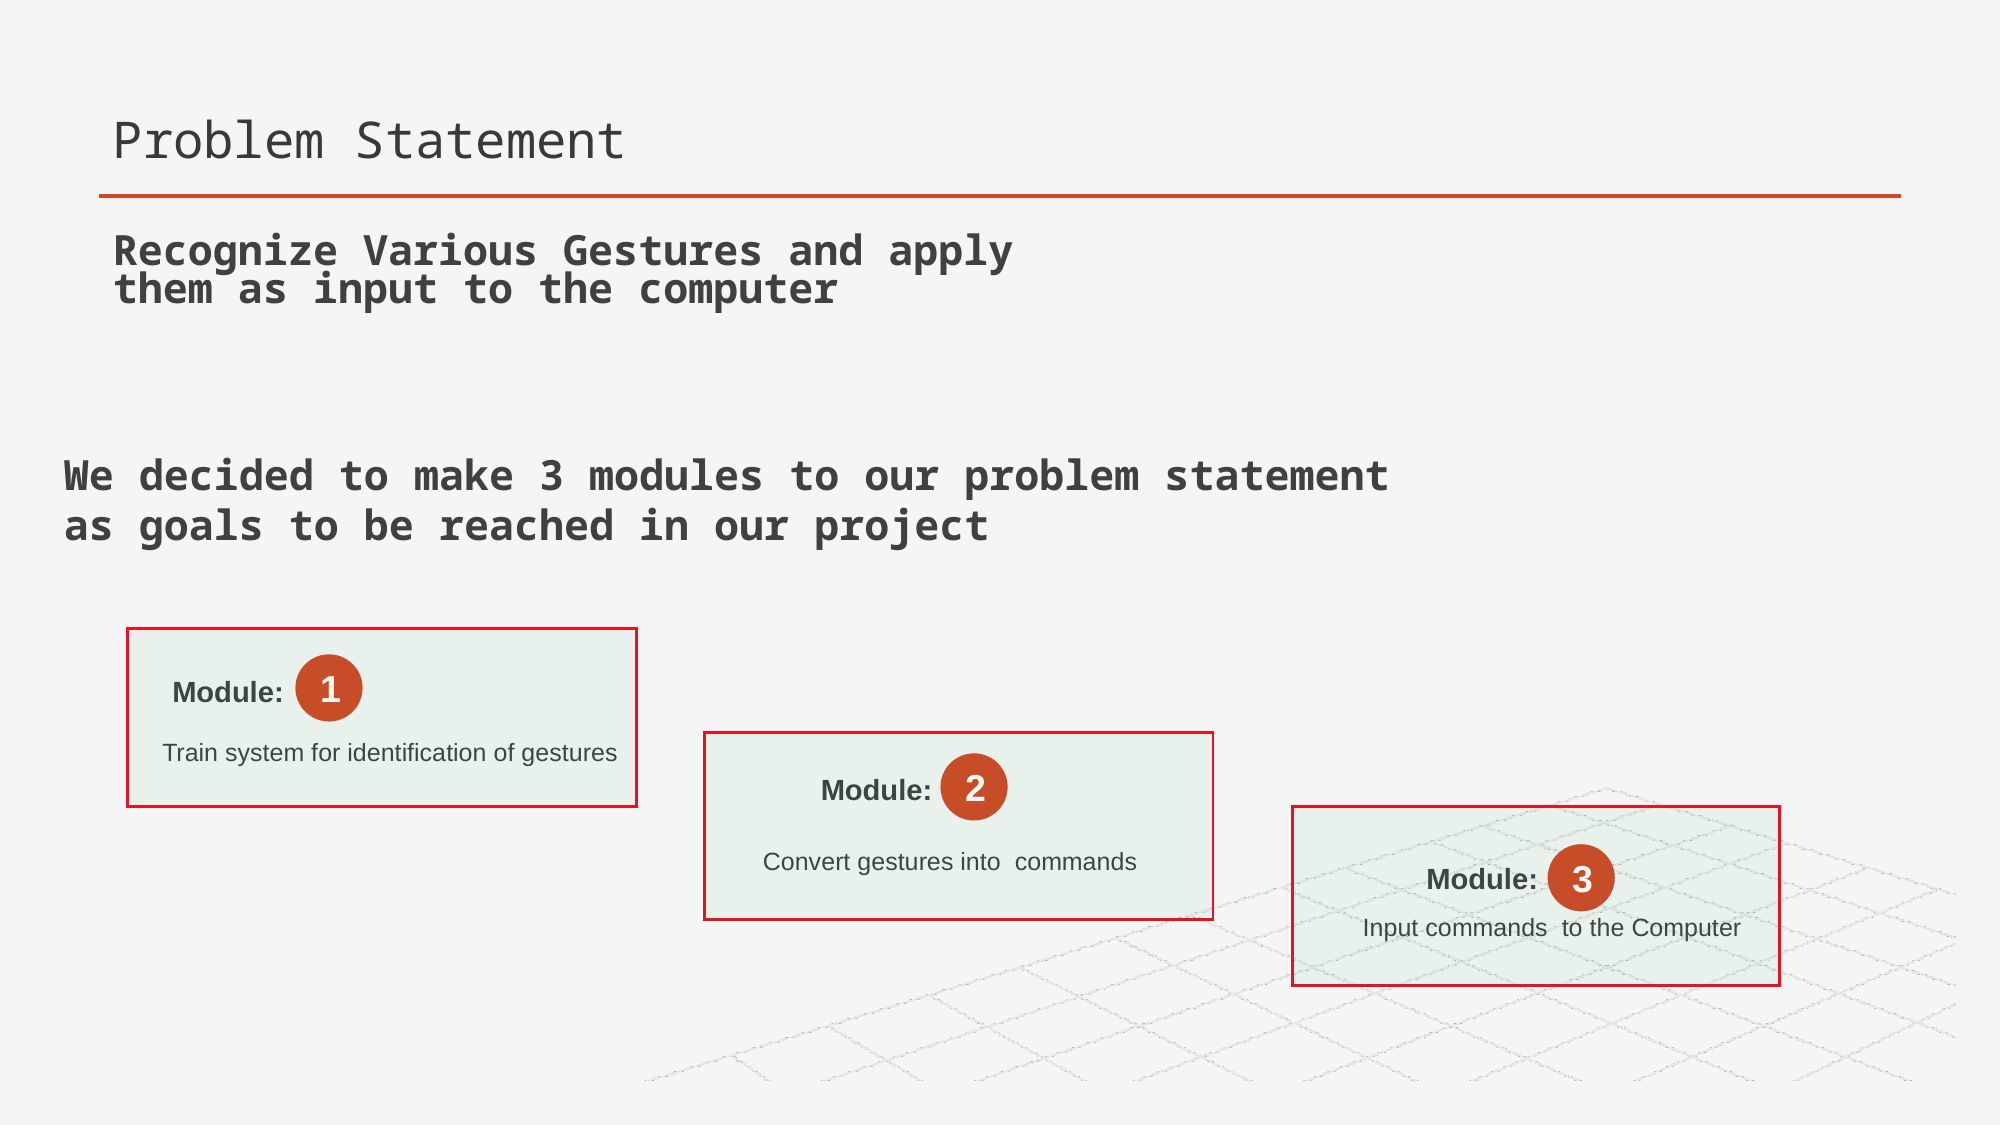

# Problem Statement
Recognize Various Gestures and apply them as input to the computer
We decided to make 3 modules to our problem statement
as goals to be reached in our project

1
 Module:
Train system for identification of gestures

2
 Module:

Convert gestures into  commands
 Module:
3
Input commands  to the Computer